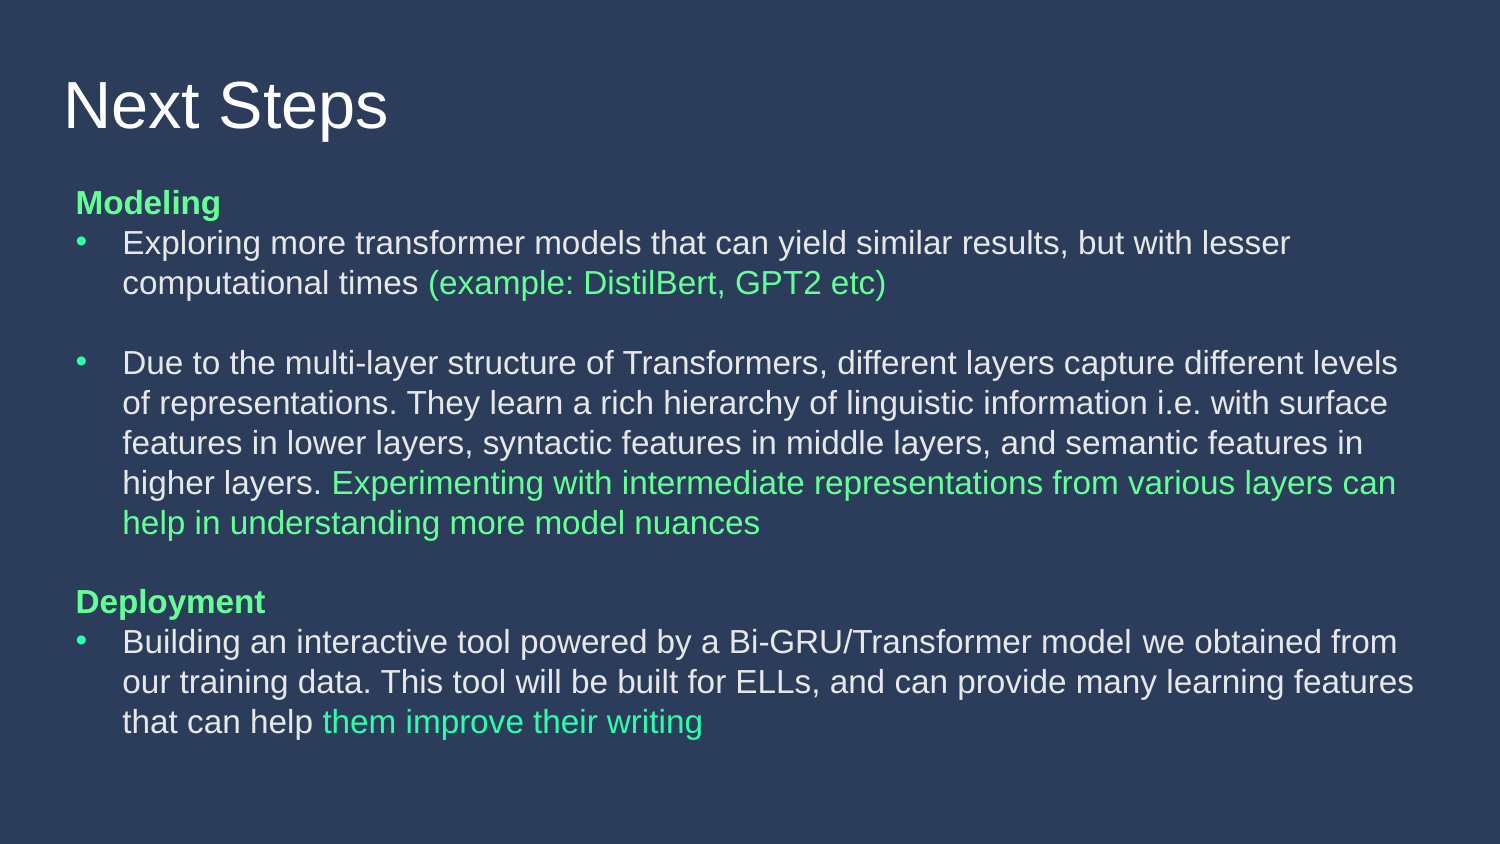

Next Steps
Modeling
Exploring more transformer models that can yield similar results, but with lesser computational times (example: DistilBert, GPT2 etc)

Due to the multi-layer structure of Transformers, different layers capture different levels of representations. They learn a rich hierarchy of linguistic information i.e. with surface features in lower layers, syntactic features in middle layers, and semantic features in higher layers. Experimenting with intermediate representations from various layers can help in understanding more model nuances

Deployment
Building an interactive tool powered by a Bi-GRU/Transformer model we obtained from our training data. This tool will be built for ELLs, and can provide many learning features that can help them improve their writing